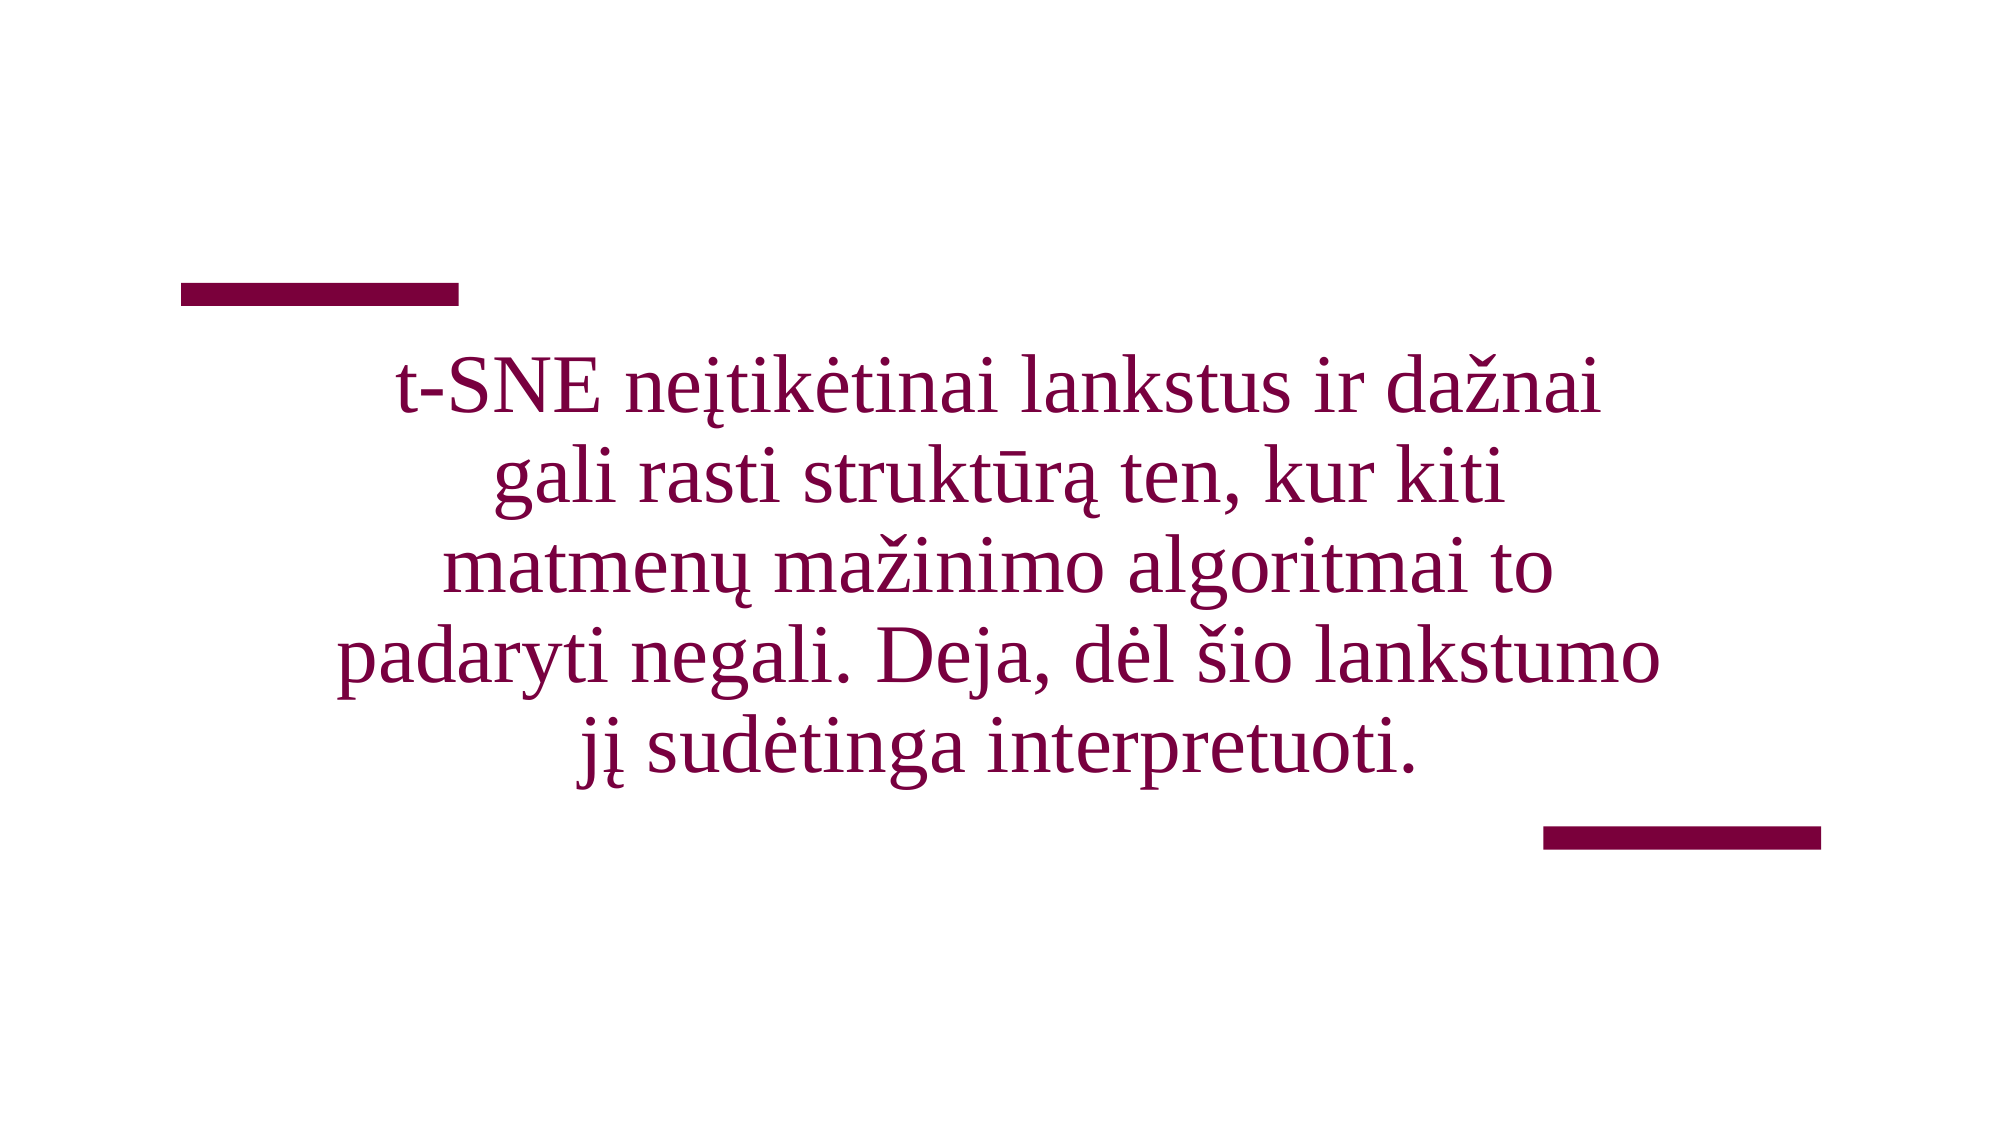

# t-SNE neįtikėtinai lankstus ir dažnai gali rasti struktūrą ten, kur kiti matmenų mažinimo algoritmai to padaryti negali. Deja, dėl šio lankstumo jį sudėtinga interpretuoti.